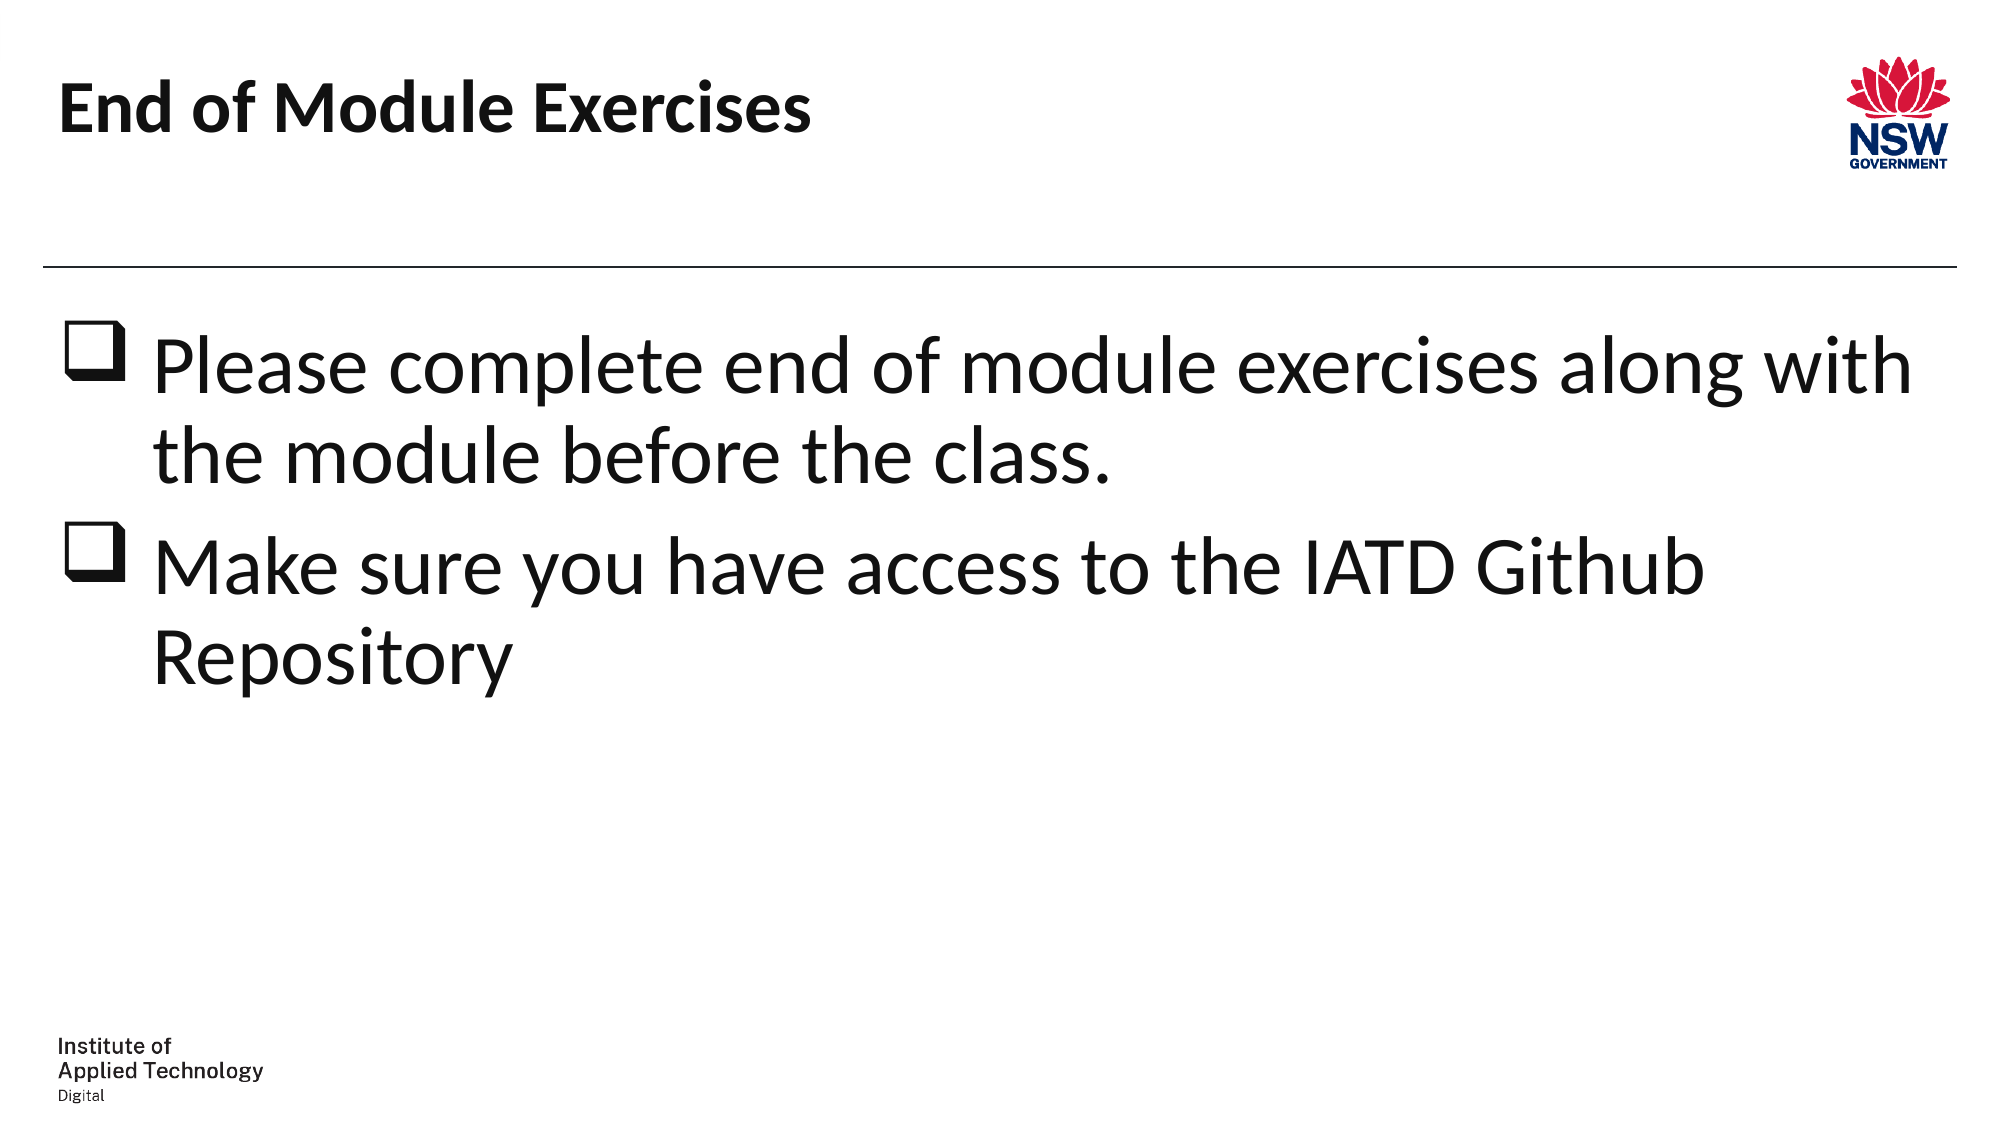

# End of Module Exercises

Please complete end of module exercises along with the module before the class.
Make sure you have access to the IATD Github Repository